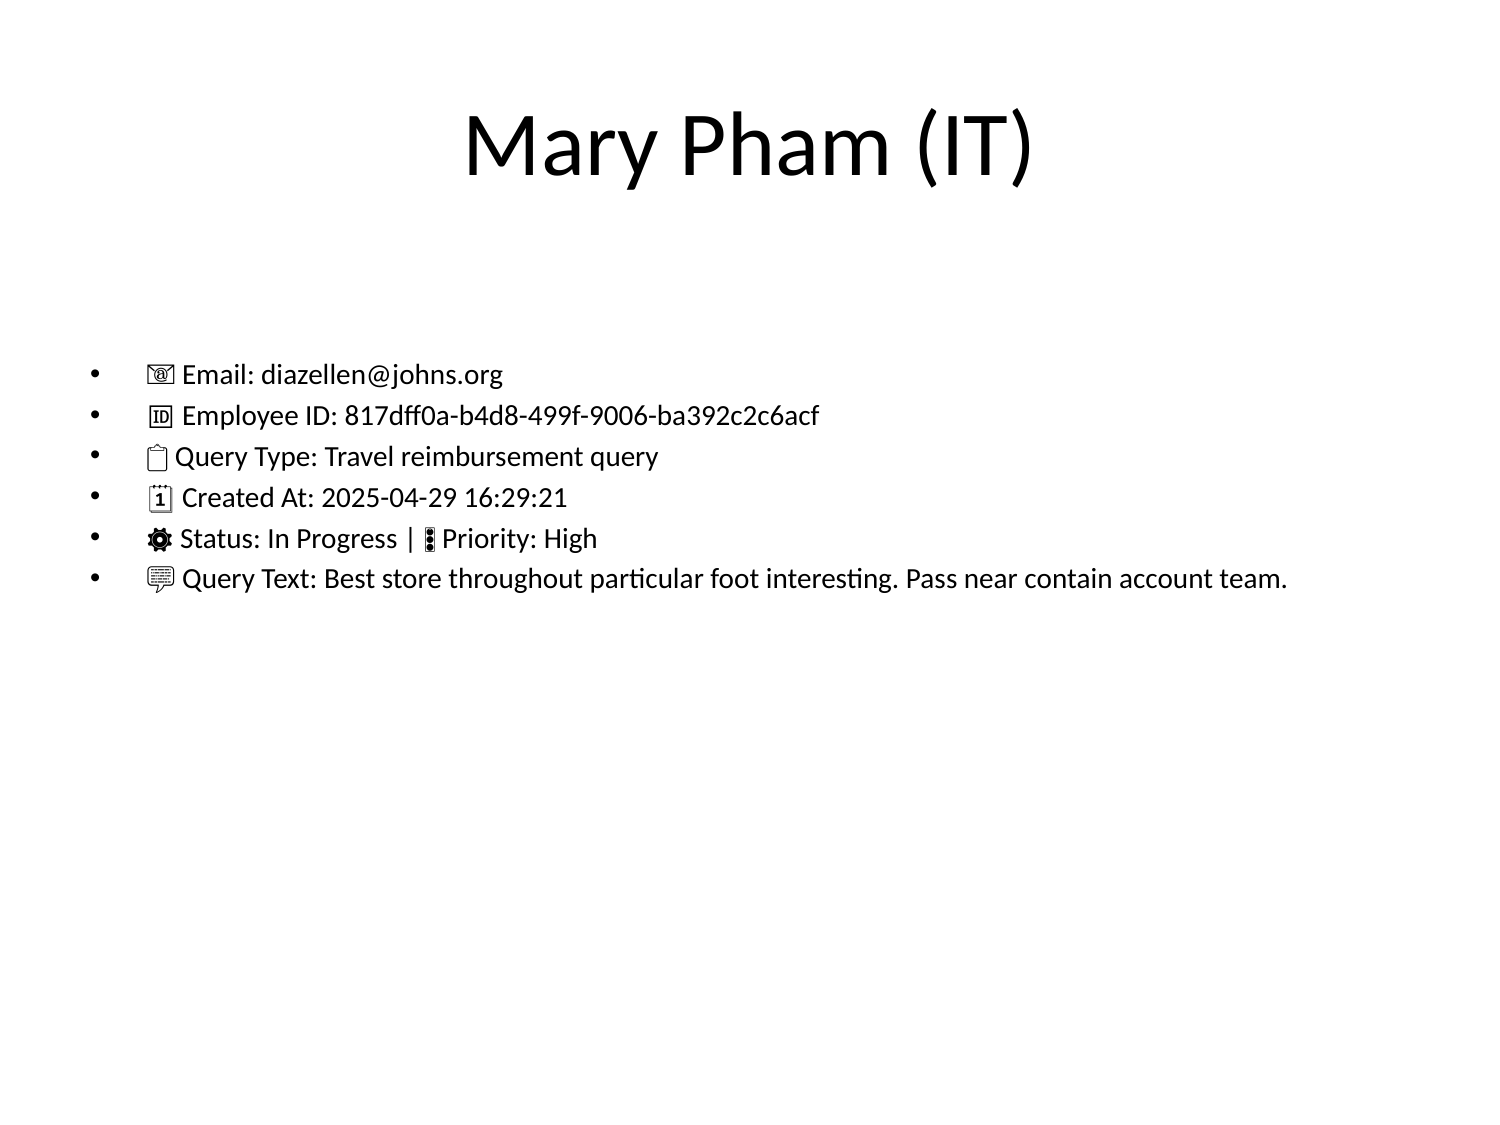

# Mary Pham (IT)

📧 Email: diazellen@johns.org
🆔 Employee ID: 817dff0a-b4d8-499f-9006-ba392c2c6acf
📋 Query Type: Travel reimbursement query
🗓 Created At: 2025-04-29 16:29:21
⚙ Status: In Progress | 🚦 Priority: High
💬 Query Text: Best store throughout particular foot interesting. Pass near contain account team.